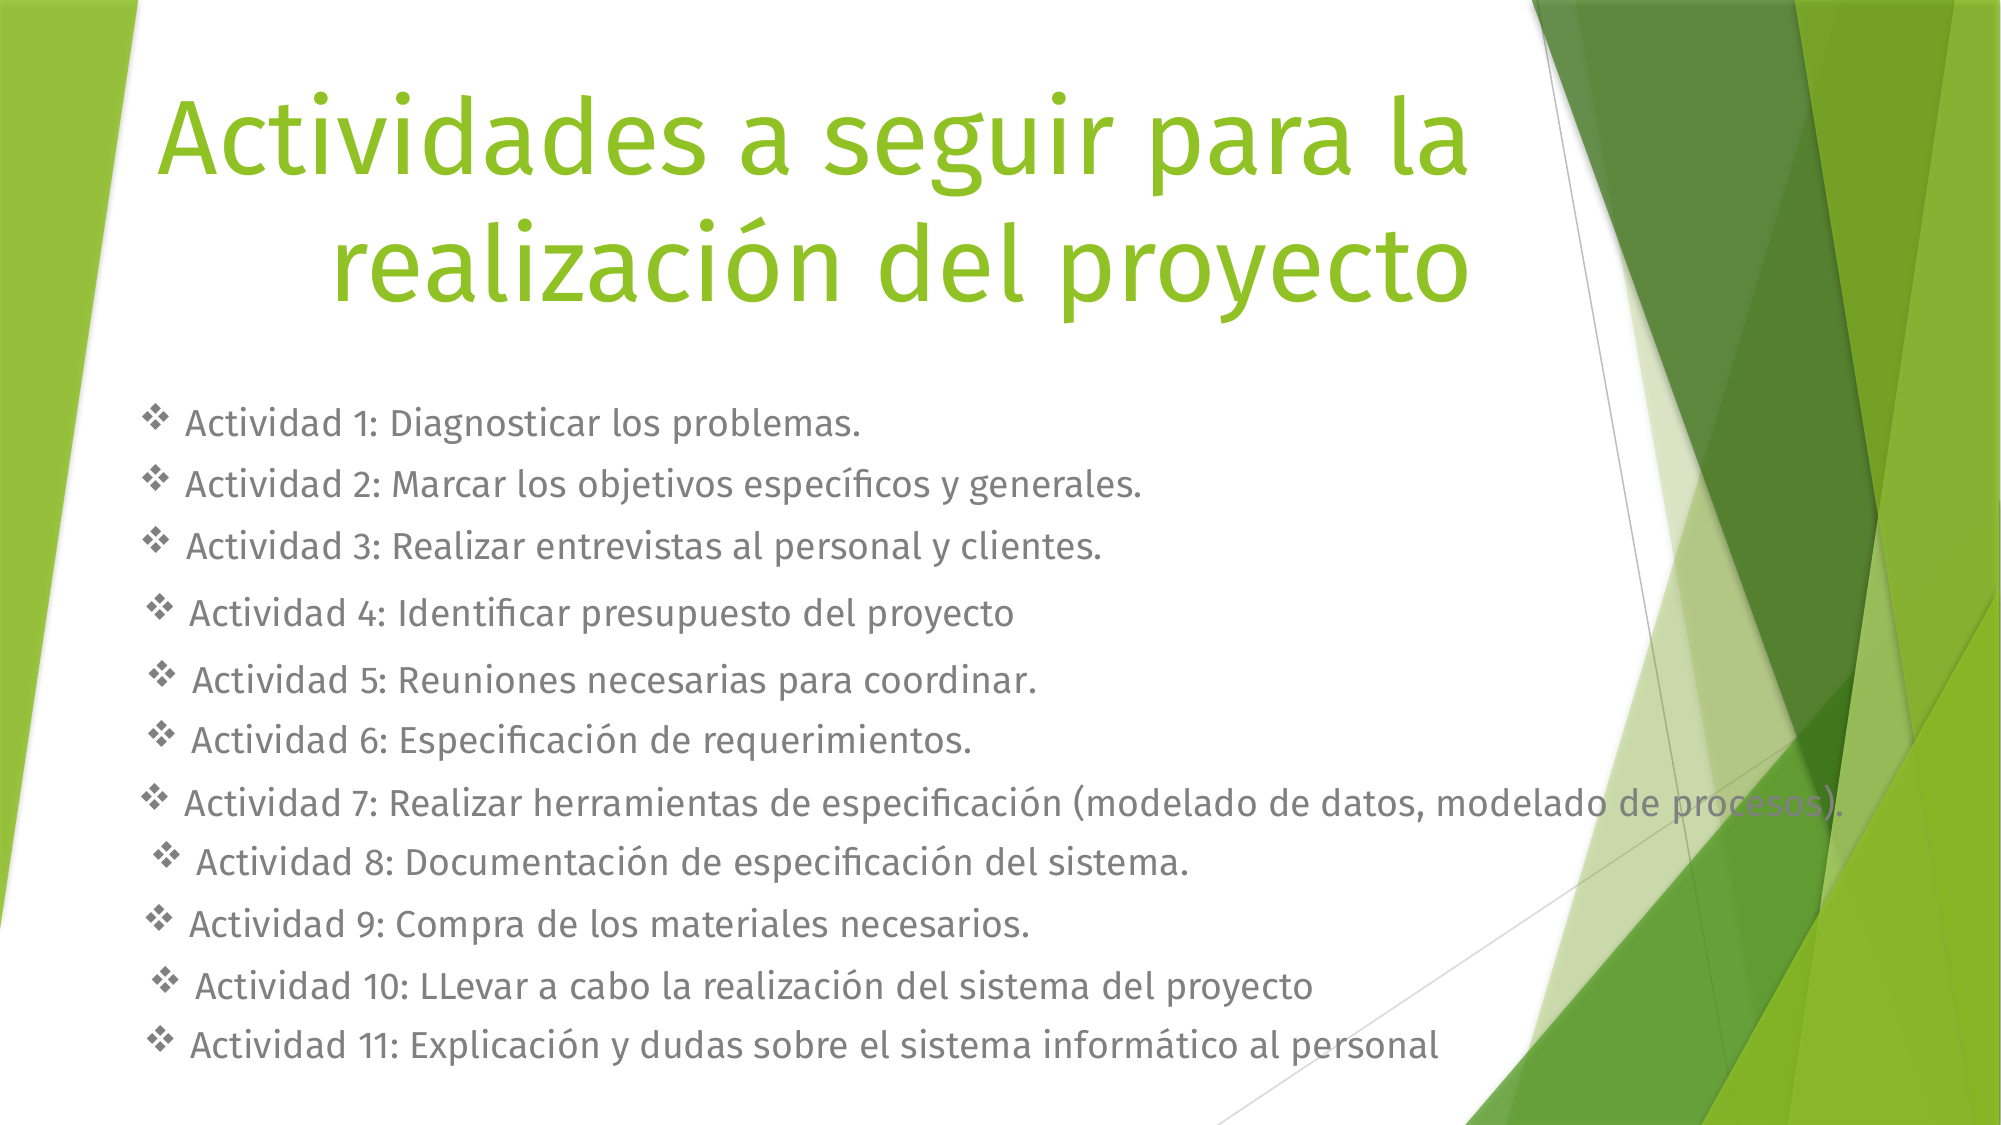

# Actividades a seguir para la realización del proyecto
Actividad 1: Diagnosticar los problemas.
Actividad 2: Marcar los objetivos específicos y generales.
Actividad 3: Realizar entrevistas al personal y clientes.

Actividad 4: Identificar presupuesto del proyecto

Actividad 5: Reuniones necesarias para coordinar.

Actividad 6: Especificación de requerimientos.

Actividad 7: Realizar herramientas de especificación (modelado de datos, modelado de procesos).

Actividad 8: Documentación de especificación del sistema.

Actividad 9: Compra de los materiales necesarios.

Actividad 10: LLevar a cabo la realización del sistema del proyecto

Actividad 11: Explicación y dudas sobre el sistema informático al personal